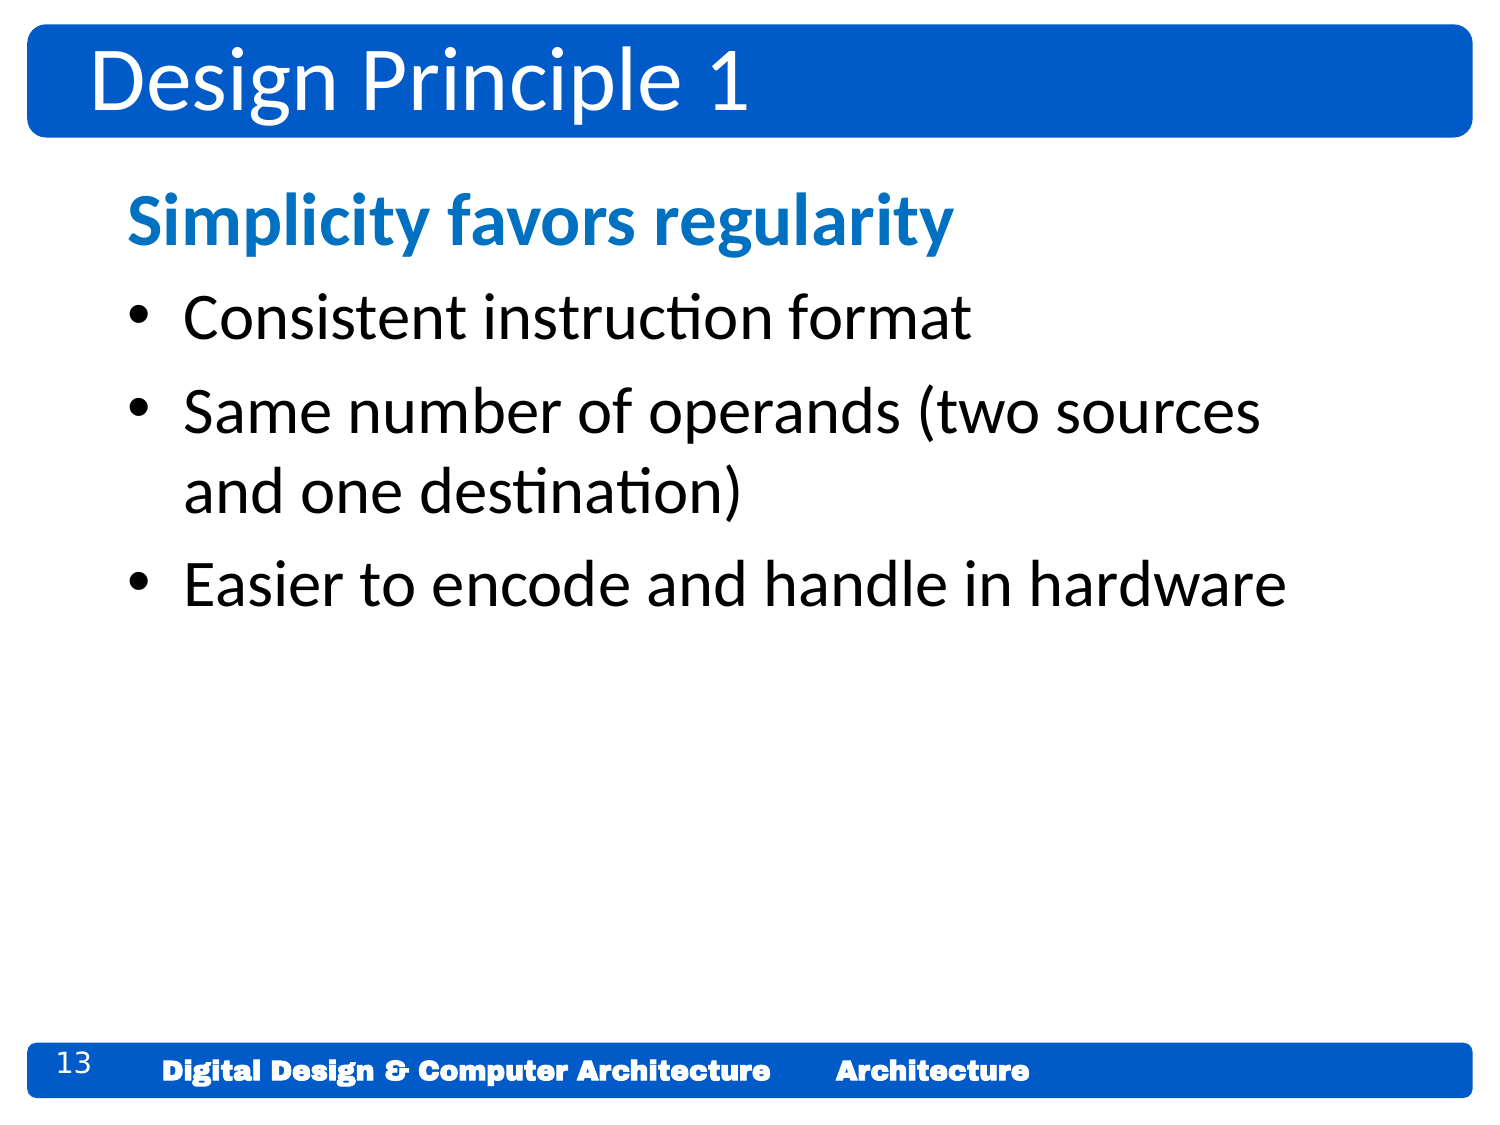

Design Principle 1
Simplicity favors regularity
Consistent instruction format
Same number of operands (two sources and one destination)
Easier to encode and handle in hardware
13